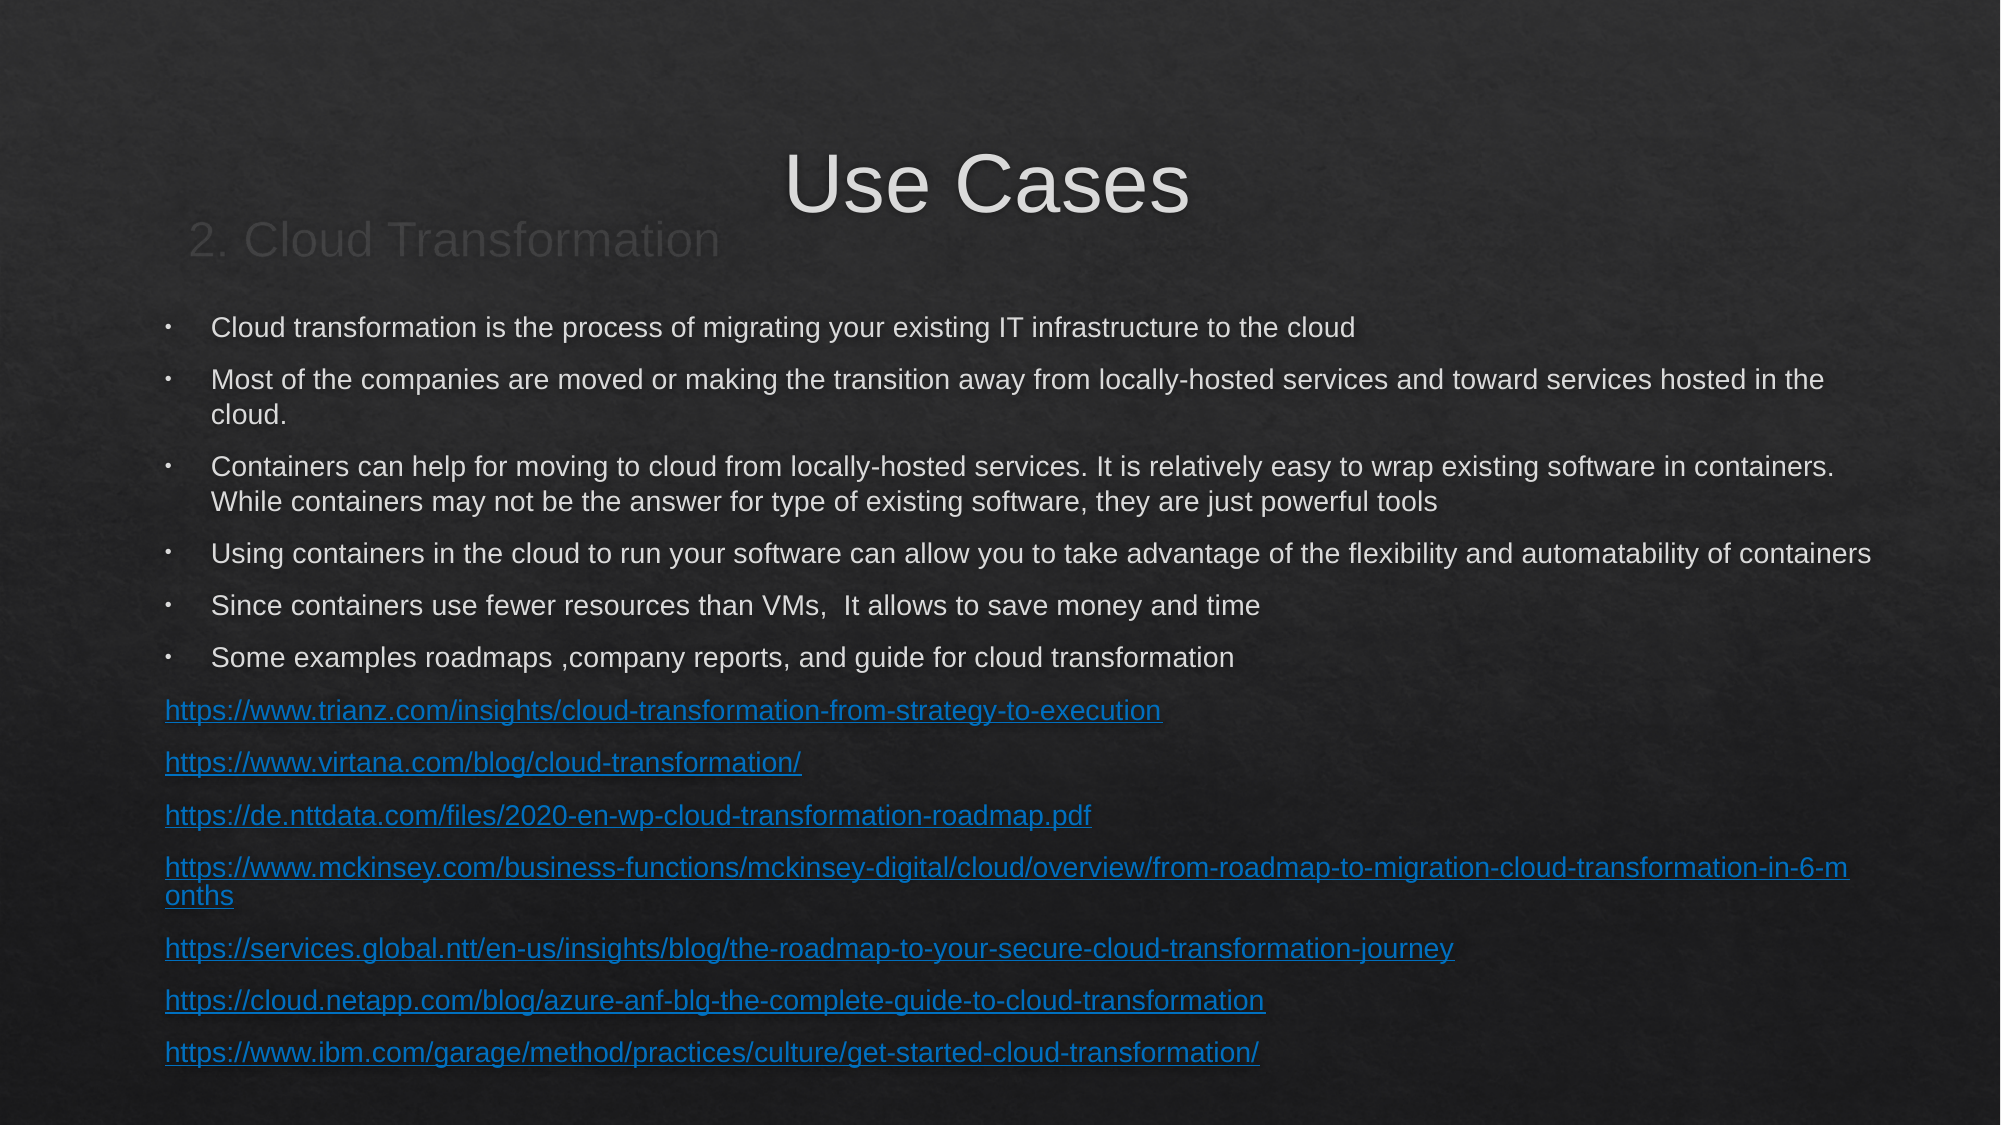

# Use Cases
2. Cloud Transformation
Cloud transformation is the process of migrating your existing IT infrastructure to the cloud
Most of the companies are moved or making the transition away from locally-hosted services and toward services hosted in the cloud.
Containers can help for moving to cloud from locally-hosted services. It is relatively easy to wrap existing software in containers. While containers may not be the answer for type of existing software, they are just powerful tools
Using containers in the cloud to run your software can allow you to take advantage of the flexibility and automatability of containers
Since containers use fewer resources than VMs,  It allows to save money and time
Some examples roadmaps ,company reports, and guide for cloud transformation
https://www.trianz.com/insights/cloud-transformation-from-strategy-to-execution
https://www.virtana.com/blog/cloud-transformation/
https://de.nttdata.com/files/2020-en-wp-cloud-transformation-roadmap.pdf
https://www.mckinsey.com/business-functions/mckinsey-digital/cloud/overview/from-roadmap-to-migration-cloud-transformation-in-6-months
https://services.global.ntt/en-us/insights/blog/the-roadmap-to-your-secure-cloud-transformation-journey
https://cloud.netapp.com/blog/azure-anf-blg-the-complete-guide-to-cloud-transformation
https://www.ibm.com/garage/method/practices/culture/get-started-cloud-transformation/